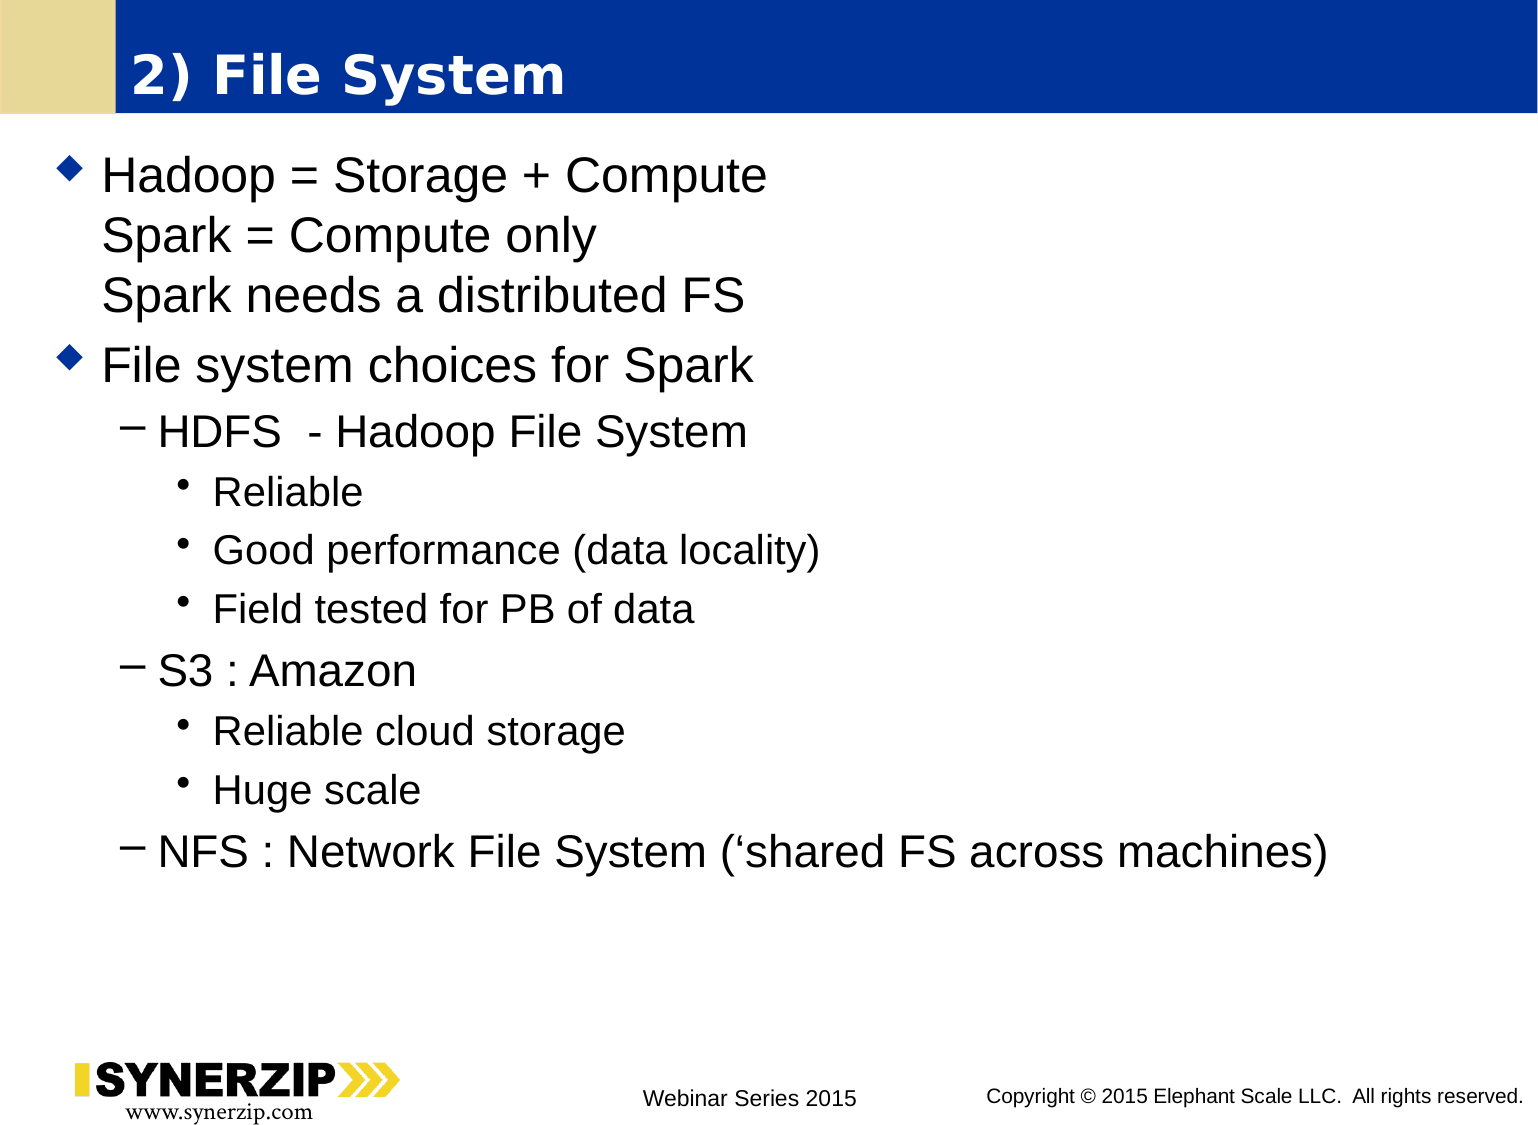

# 2) File System
Hadoop = Storage + Compute
Spark = Compute only
Spark needs a distributed FS
File system choices for Spark
HDFS  - Hadoop File System
Reliable
Good performance (data locality)
Field tested for PB of data
S3 : Amazon
Reliable cloud storage
Huge scale
NFS : Network File System (‘shared FS across machines)